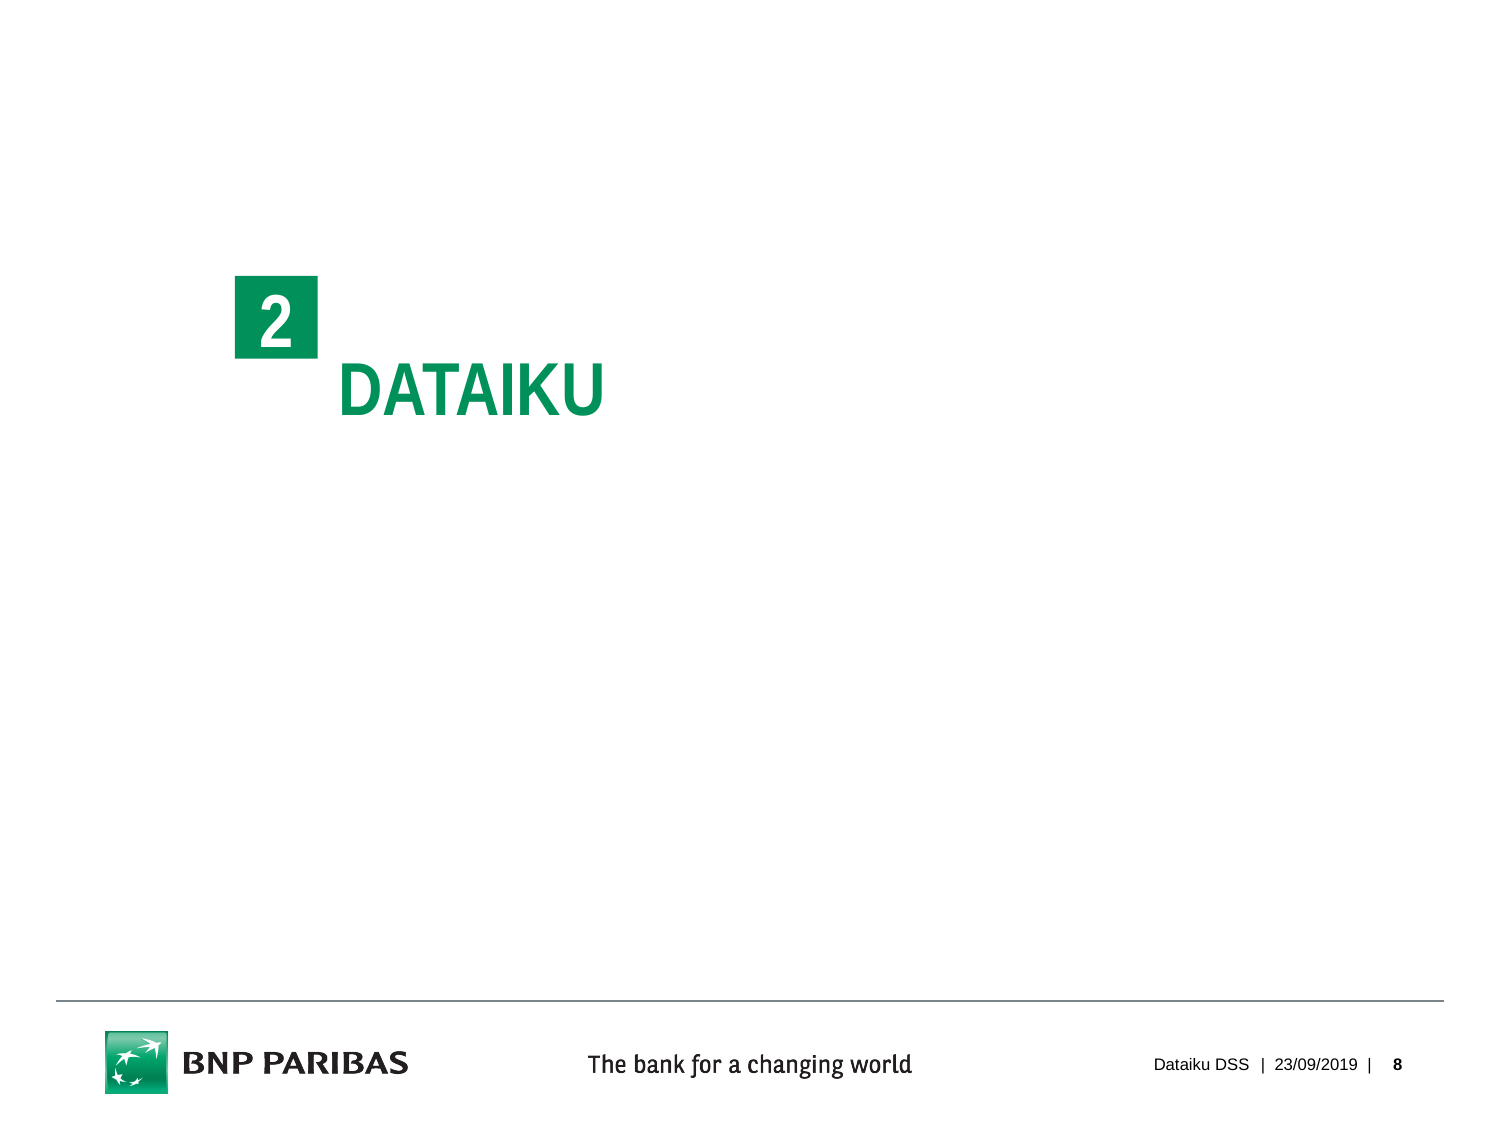

2
# Dataiku
Dataiku DSS
|  23/09/2019  |
8